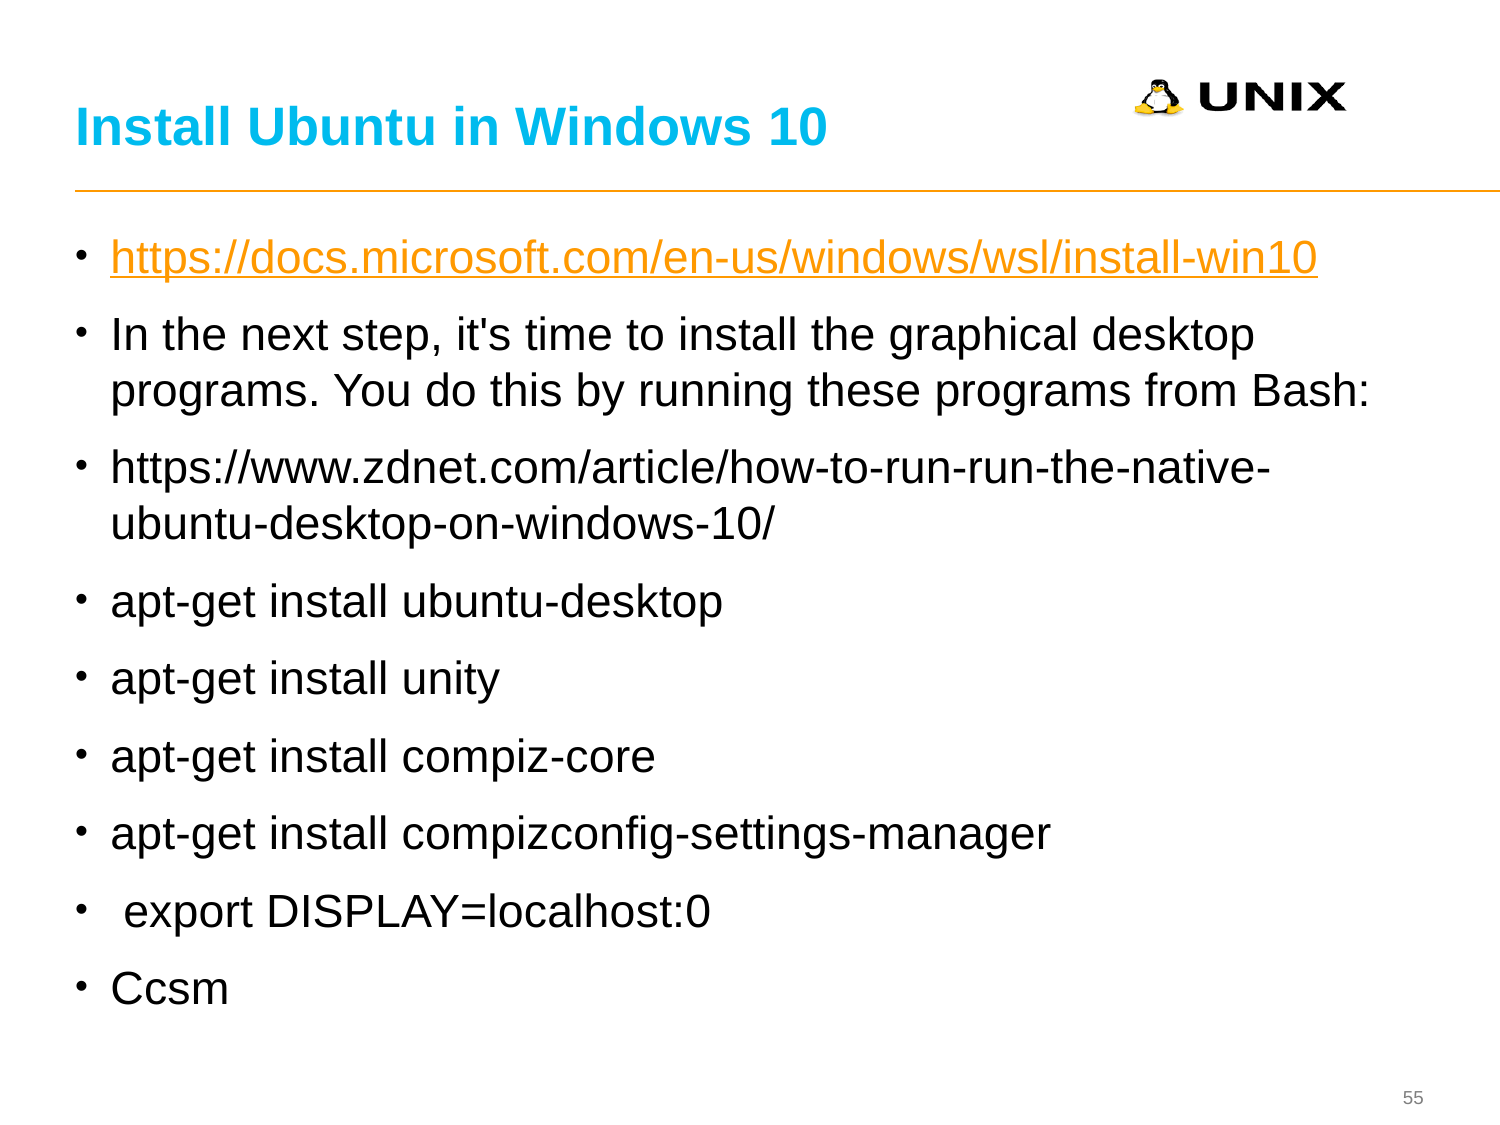

# Install Ubuntu in Windows 10
https://docs.microsoft.com/en-us/windows/wsl/install-win10
In the next step, it's time to install the graphical desktop programs. You do this by running these programs from Bash:
https://www.zdnet.com/article/how-to-run-run-the-native-ubuntu-desktop-on-windows-10/
apt-get install ubuntu-desktop
apt-get install unity
apt-get install compiz-core
apt-get install compizconfig-settings-manager
 export DISPLAY=localhost:0
Ccsm